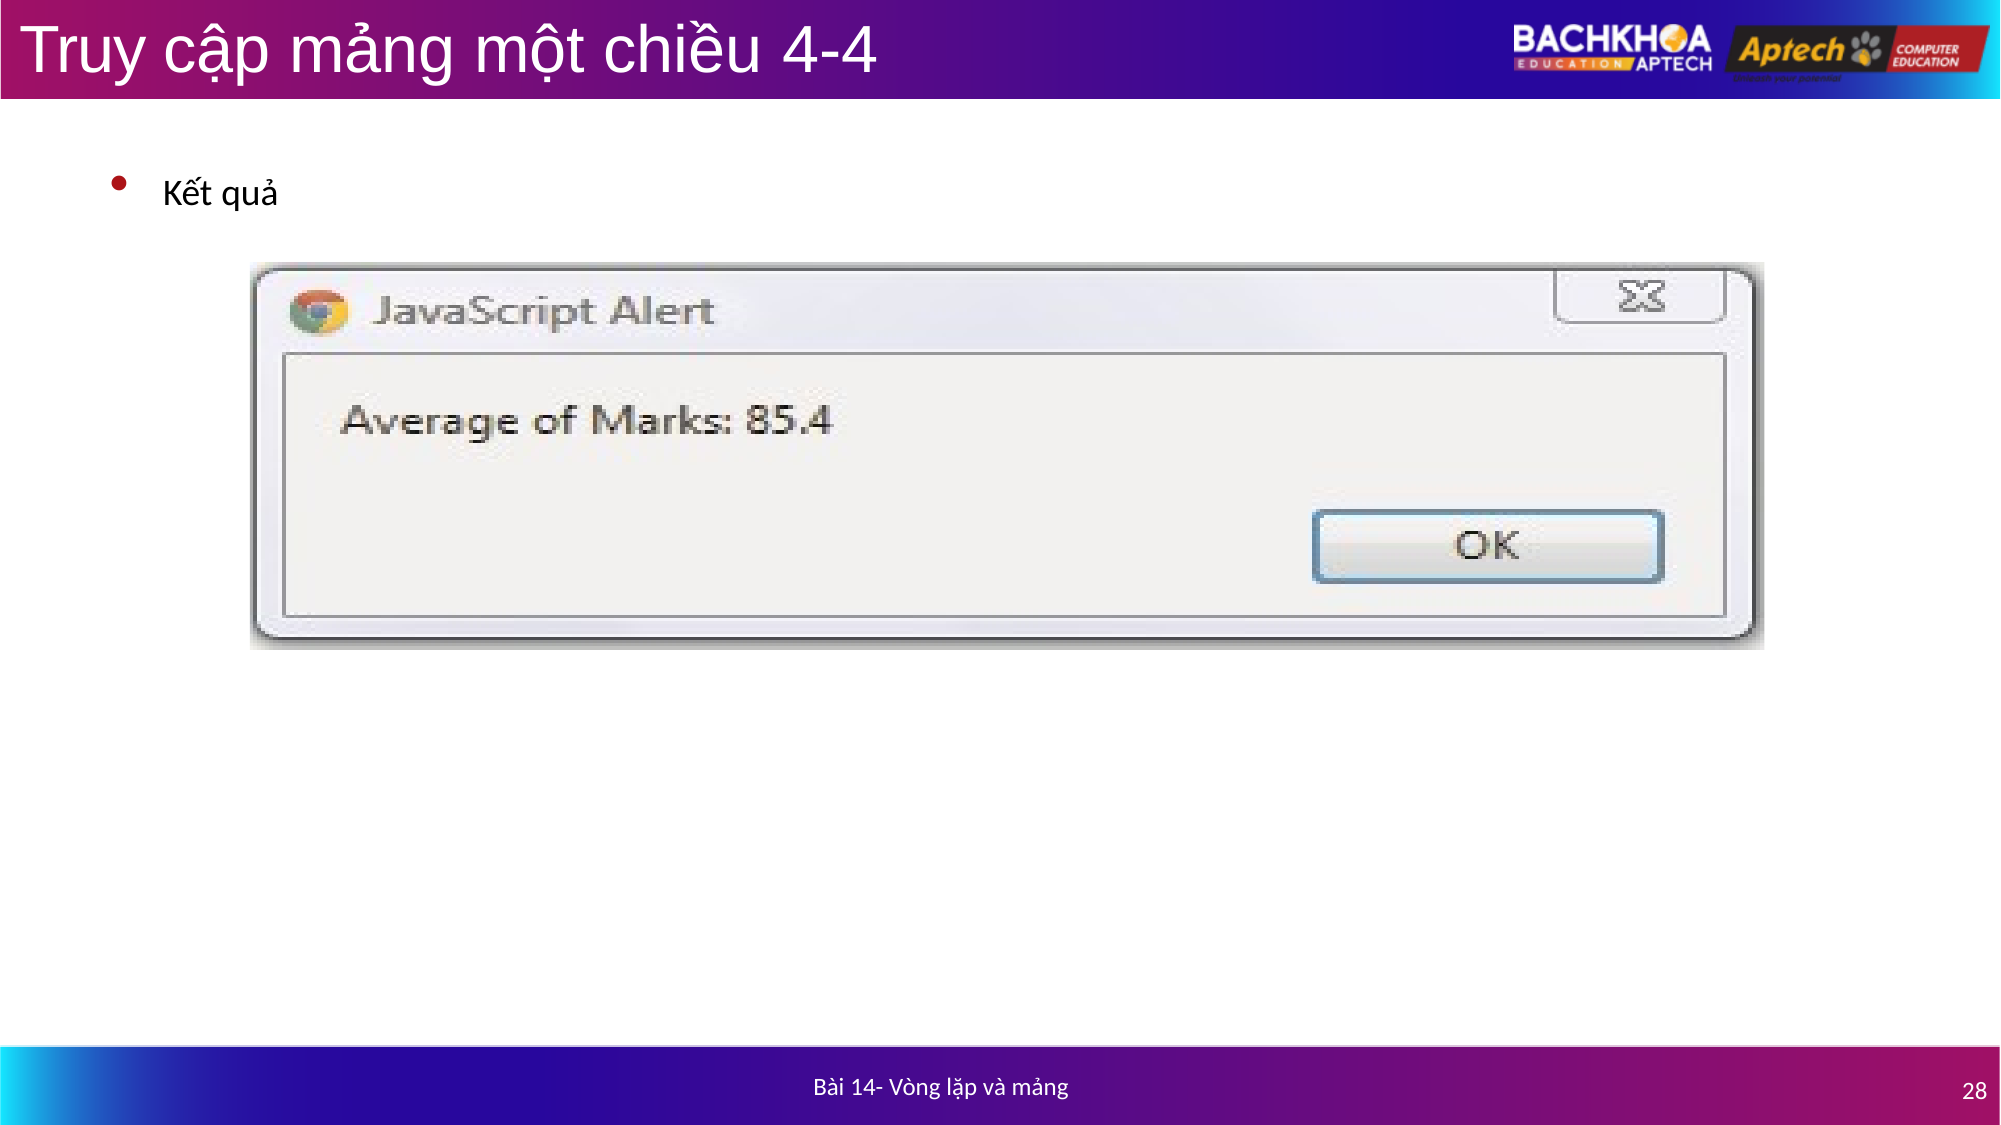

# Truy cập mảng một chiều 4-4
Kết quả

Bài 14- Vòng lặp và mảng
28